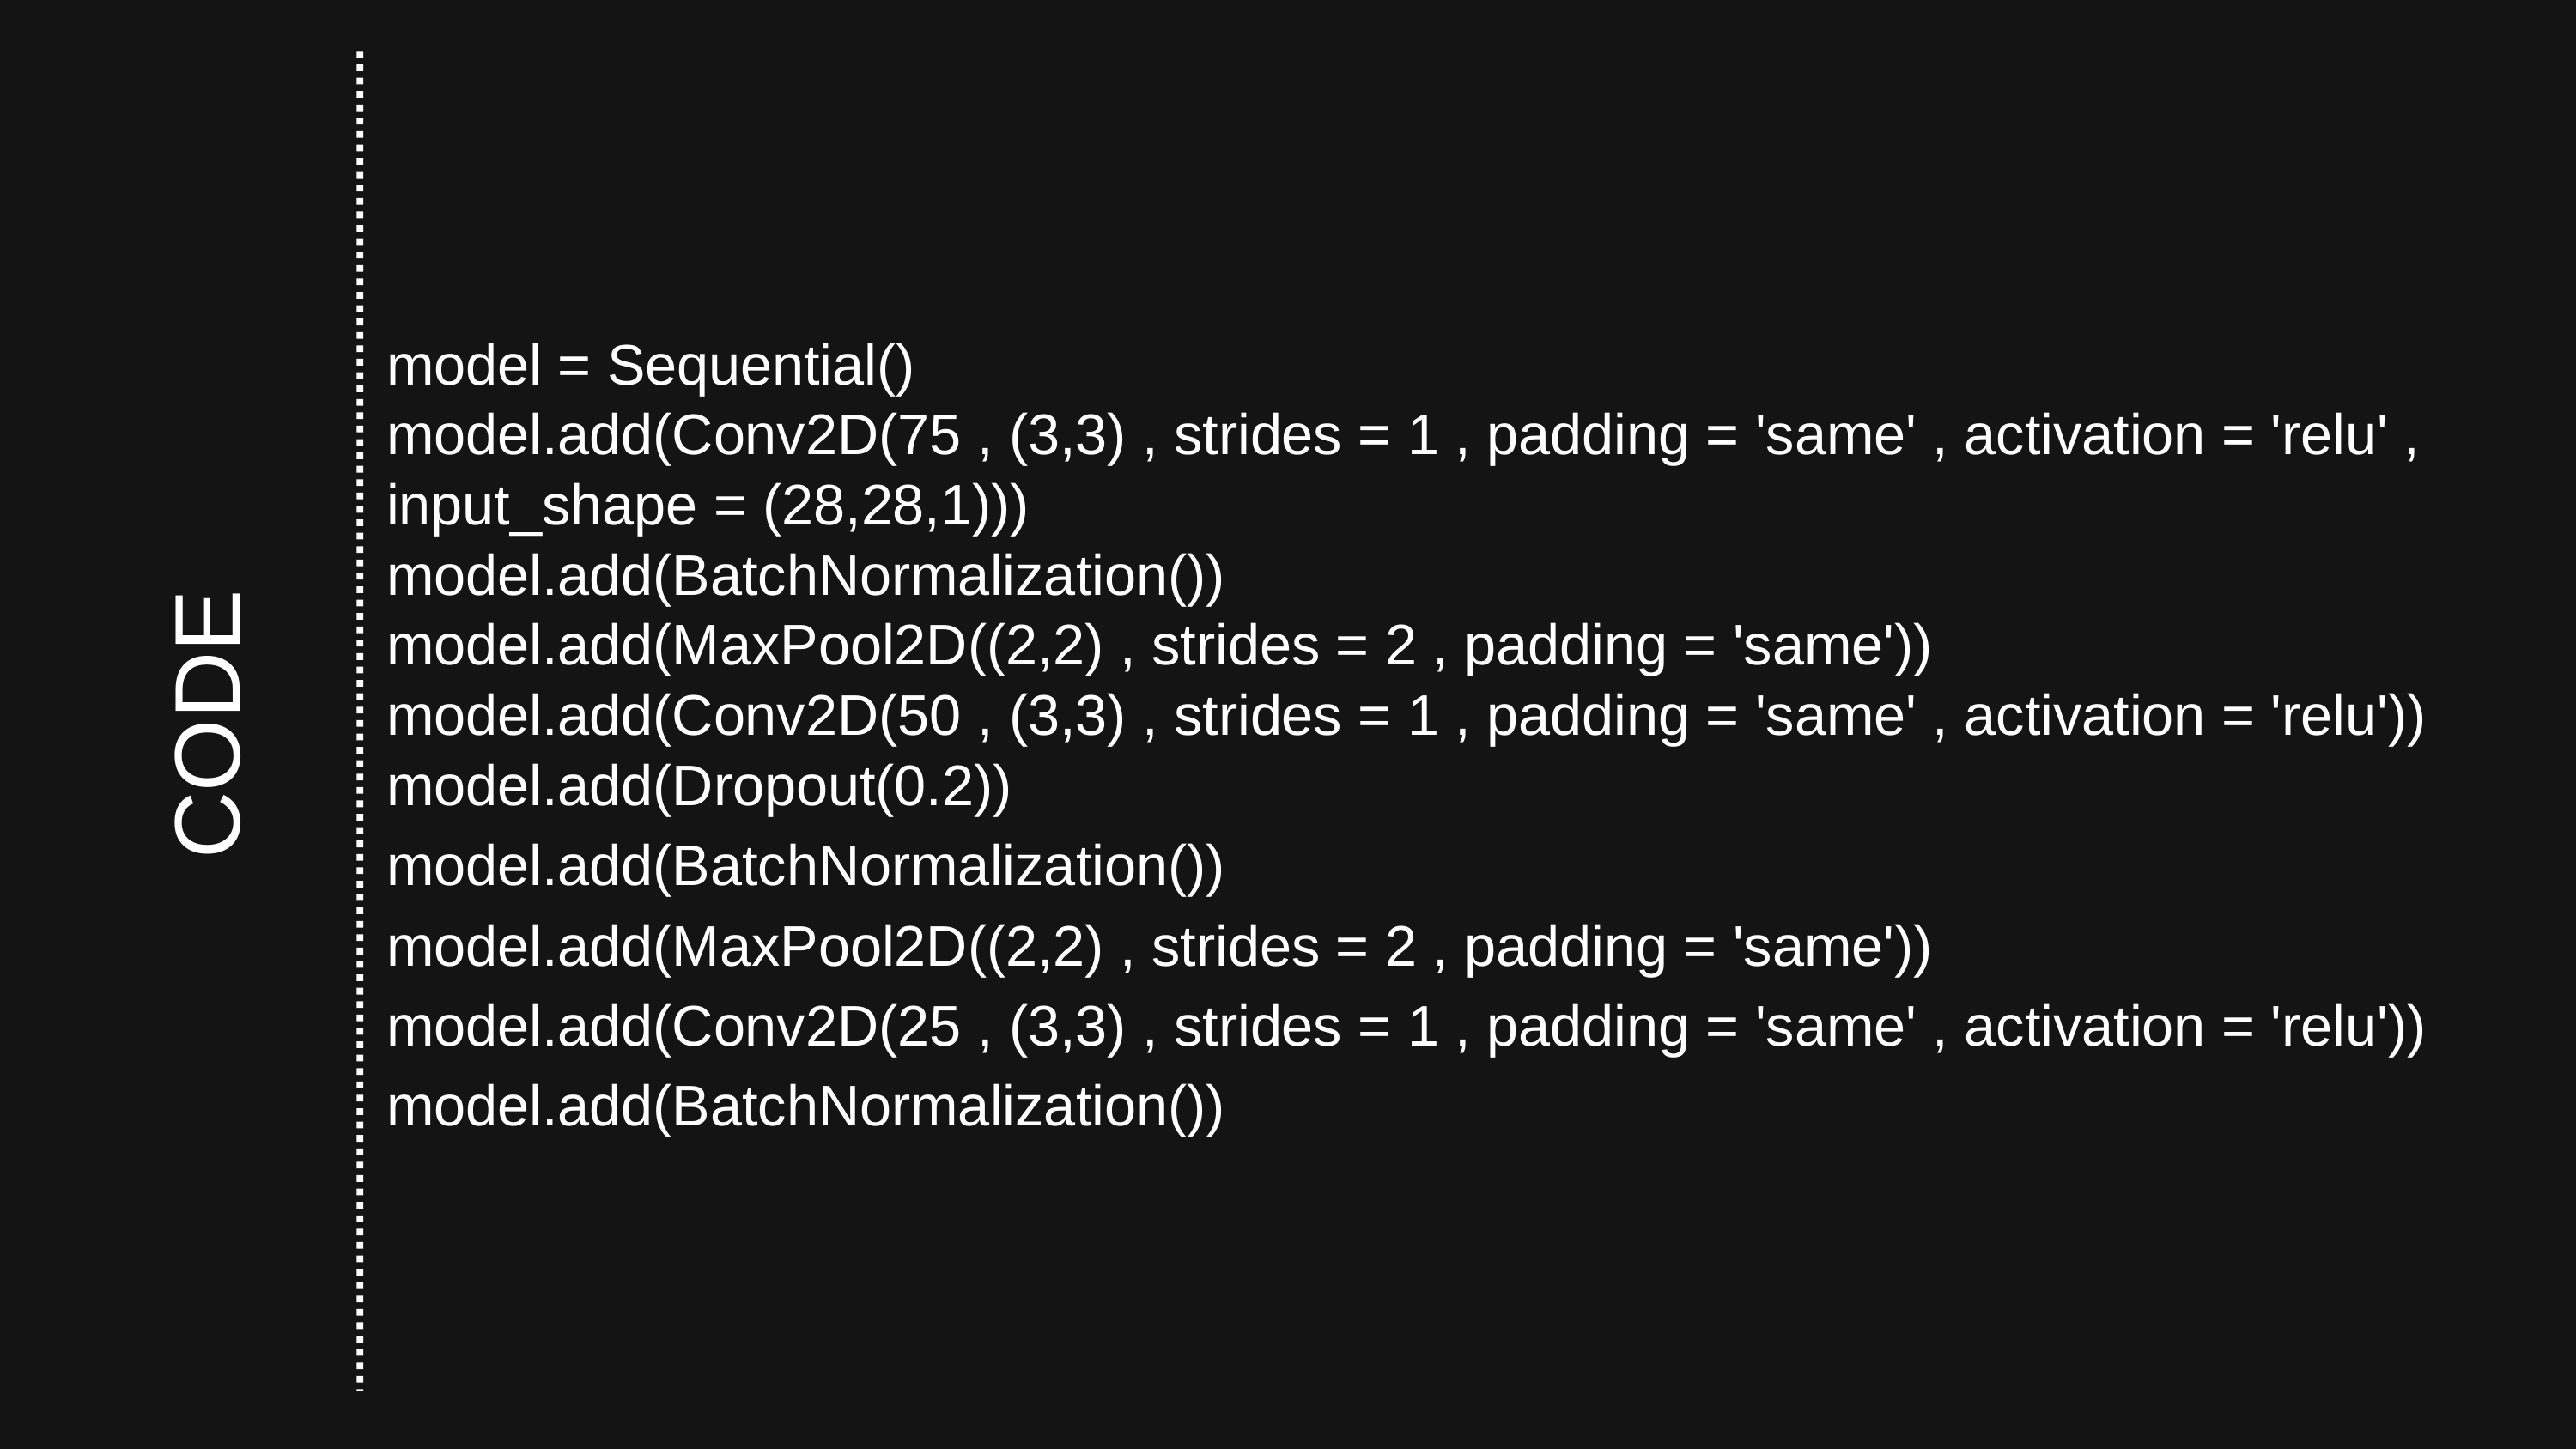

model = Sequential()
model.add(Conv2D(75 , (3,3) , strides = 1 , padding = 'same' , activation = 'relu' , input_shape = (28,28,1)))
model.add(BatchNormalization())
model.add(MaxPool2D((2,2) , strides = 2 , padding = 'same'))
model.add(Conv2D(50 , (3,3) , strides = 1 , padding = 'same' , activation = 'relu'))
model.add(Dropout(0.2))
model.add(BatchNormalization())
model.add(MaxPool2D((2,2) , strides = 2 , padding = 'same'))
model.add(Conv2D(25 , (3,3) , strides = 1 , padding = 'same' , activation = 'relu'))
model.add(BatchNormalization())

CODE